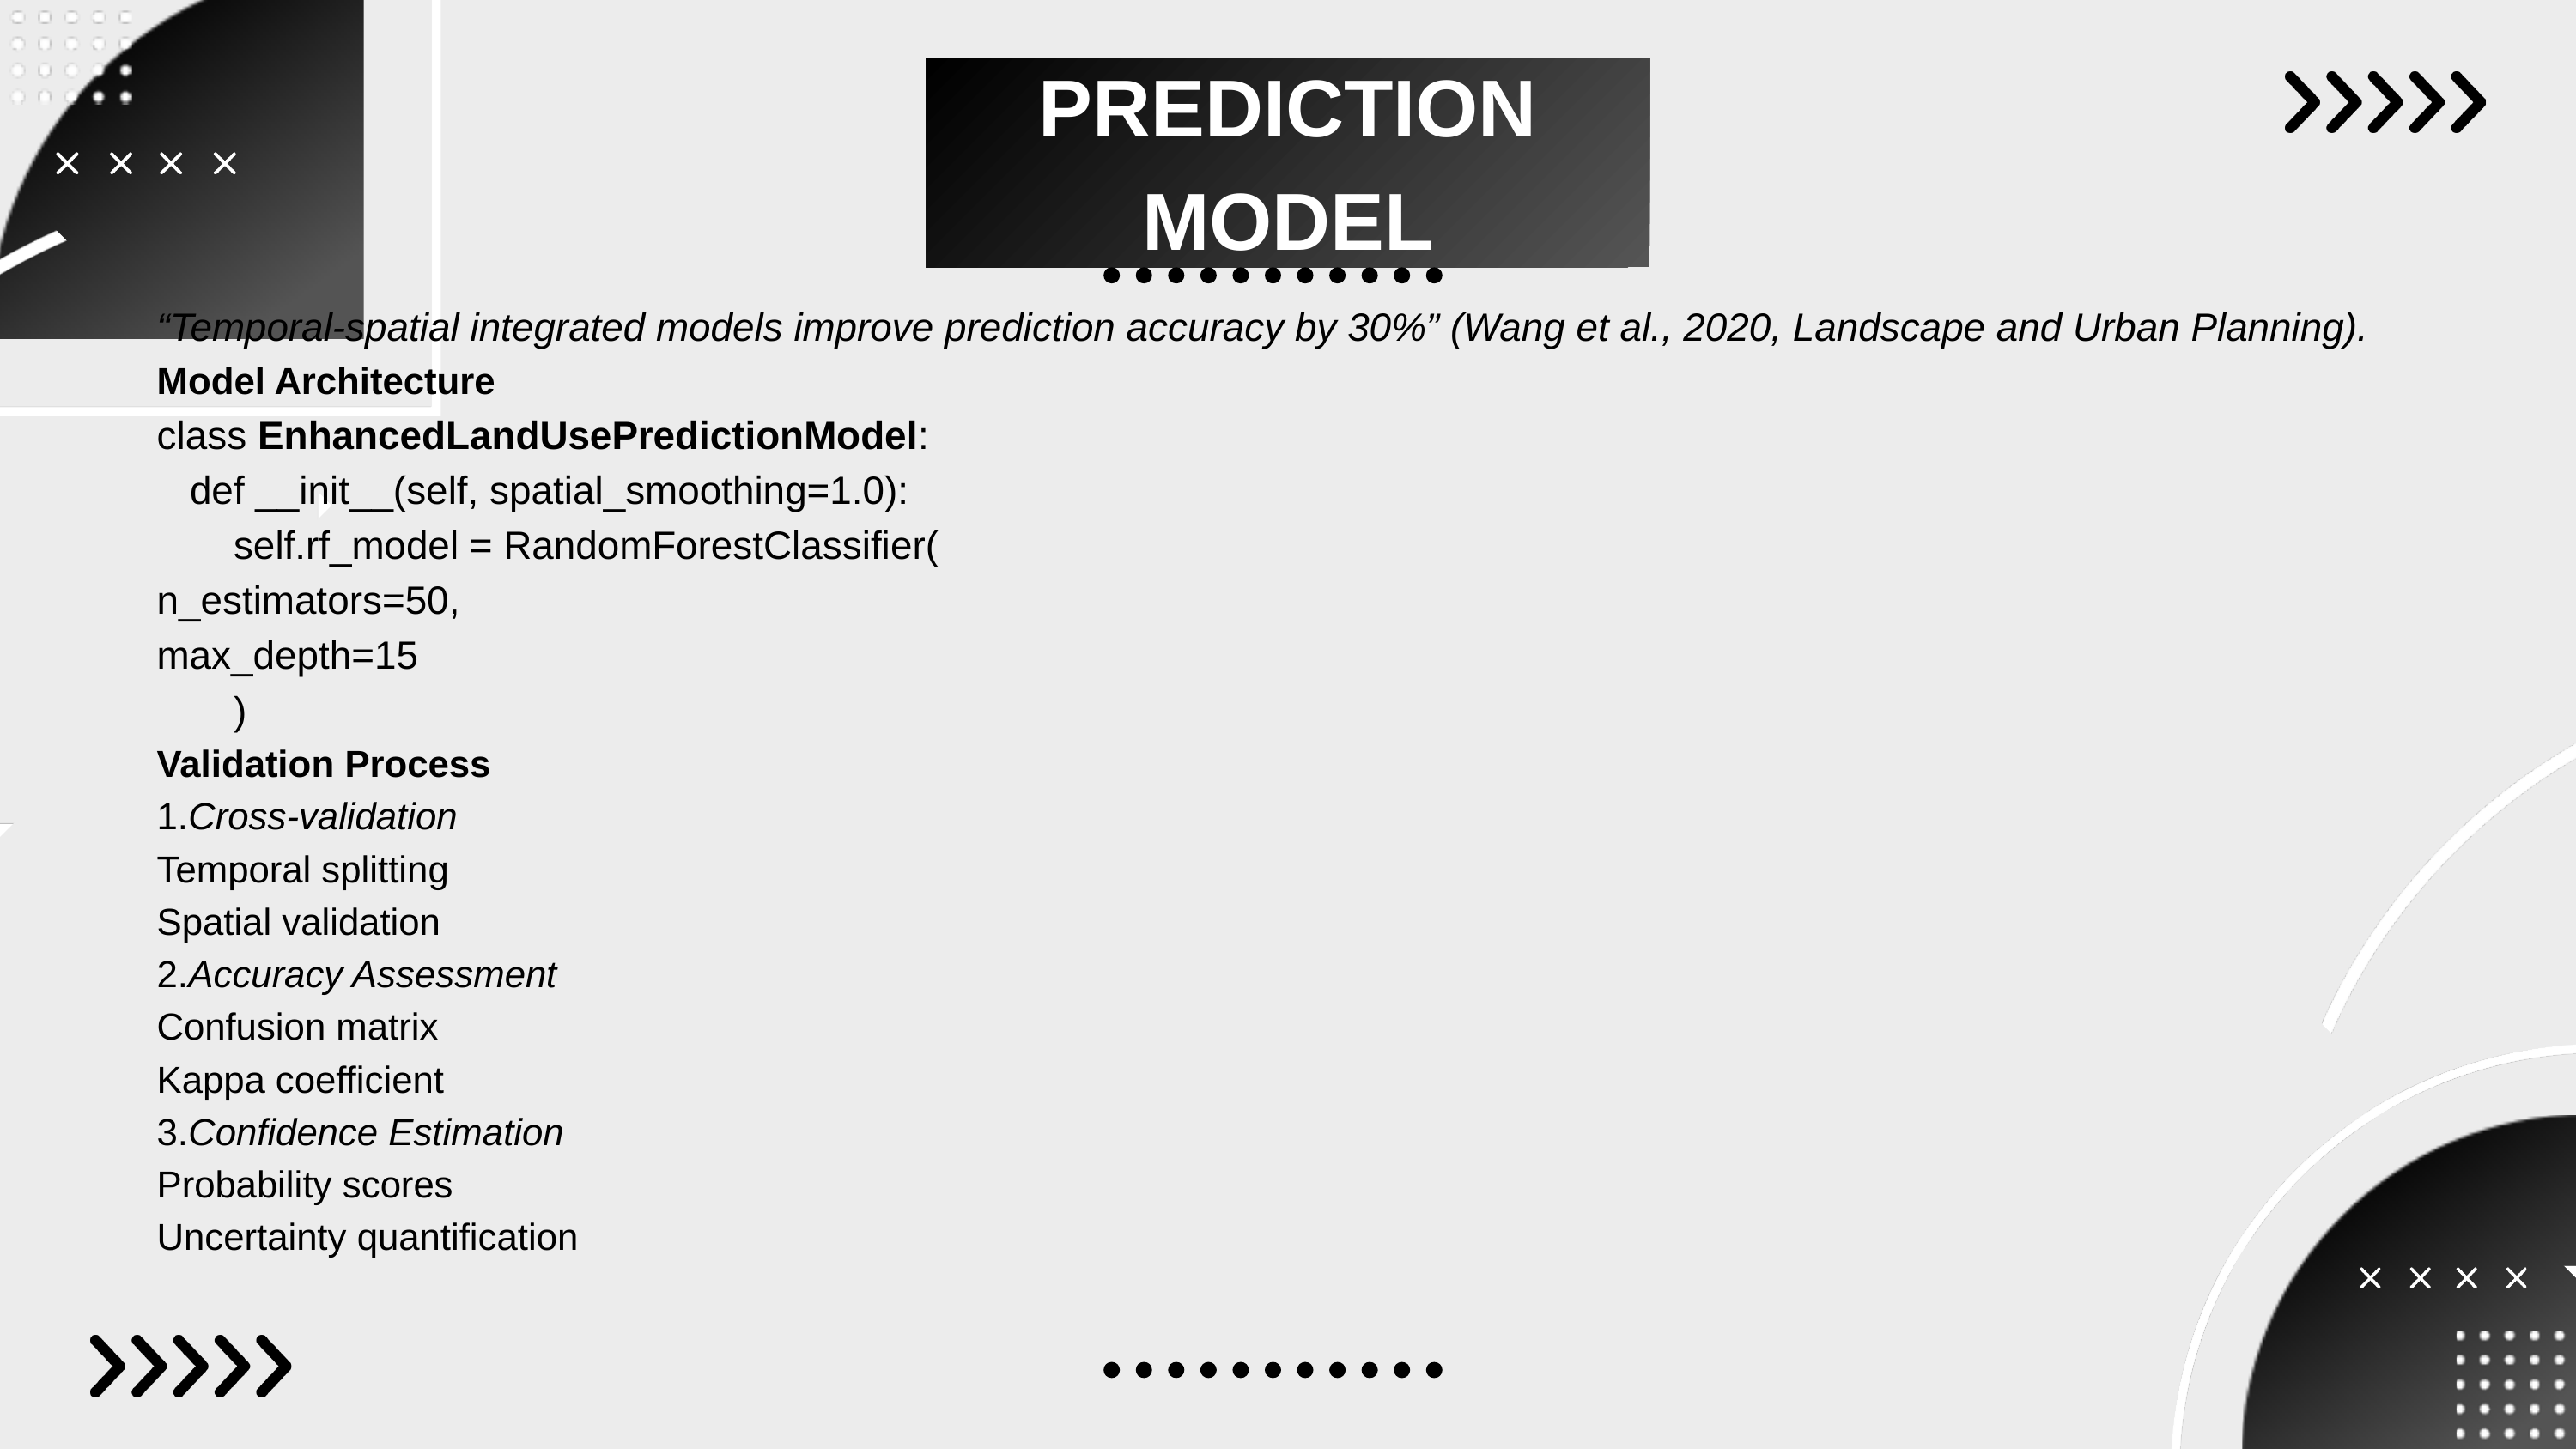

PREDICTION MODEL

“Temporal-spatial integrated models improve prediction accuracy by 30%” (Wang et al., 2020, Landscape and Urban Planning).
Model Architecture
class EnhancedLandUsePredictionModel:
   def __init__(self, spatial_smoothing=1.0):
       self.rf_model = RandomForestClassifier(
n_estimators=50,
max_depth=15
       )
Validation Process
1.Cross-validation
Temporal splitting
Spatial validation
2.Accuracy Assessment
Confusion matrix
Kappa coefficient
3.Confidence Estimation
Probability scores
Uncertainty quantification